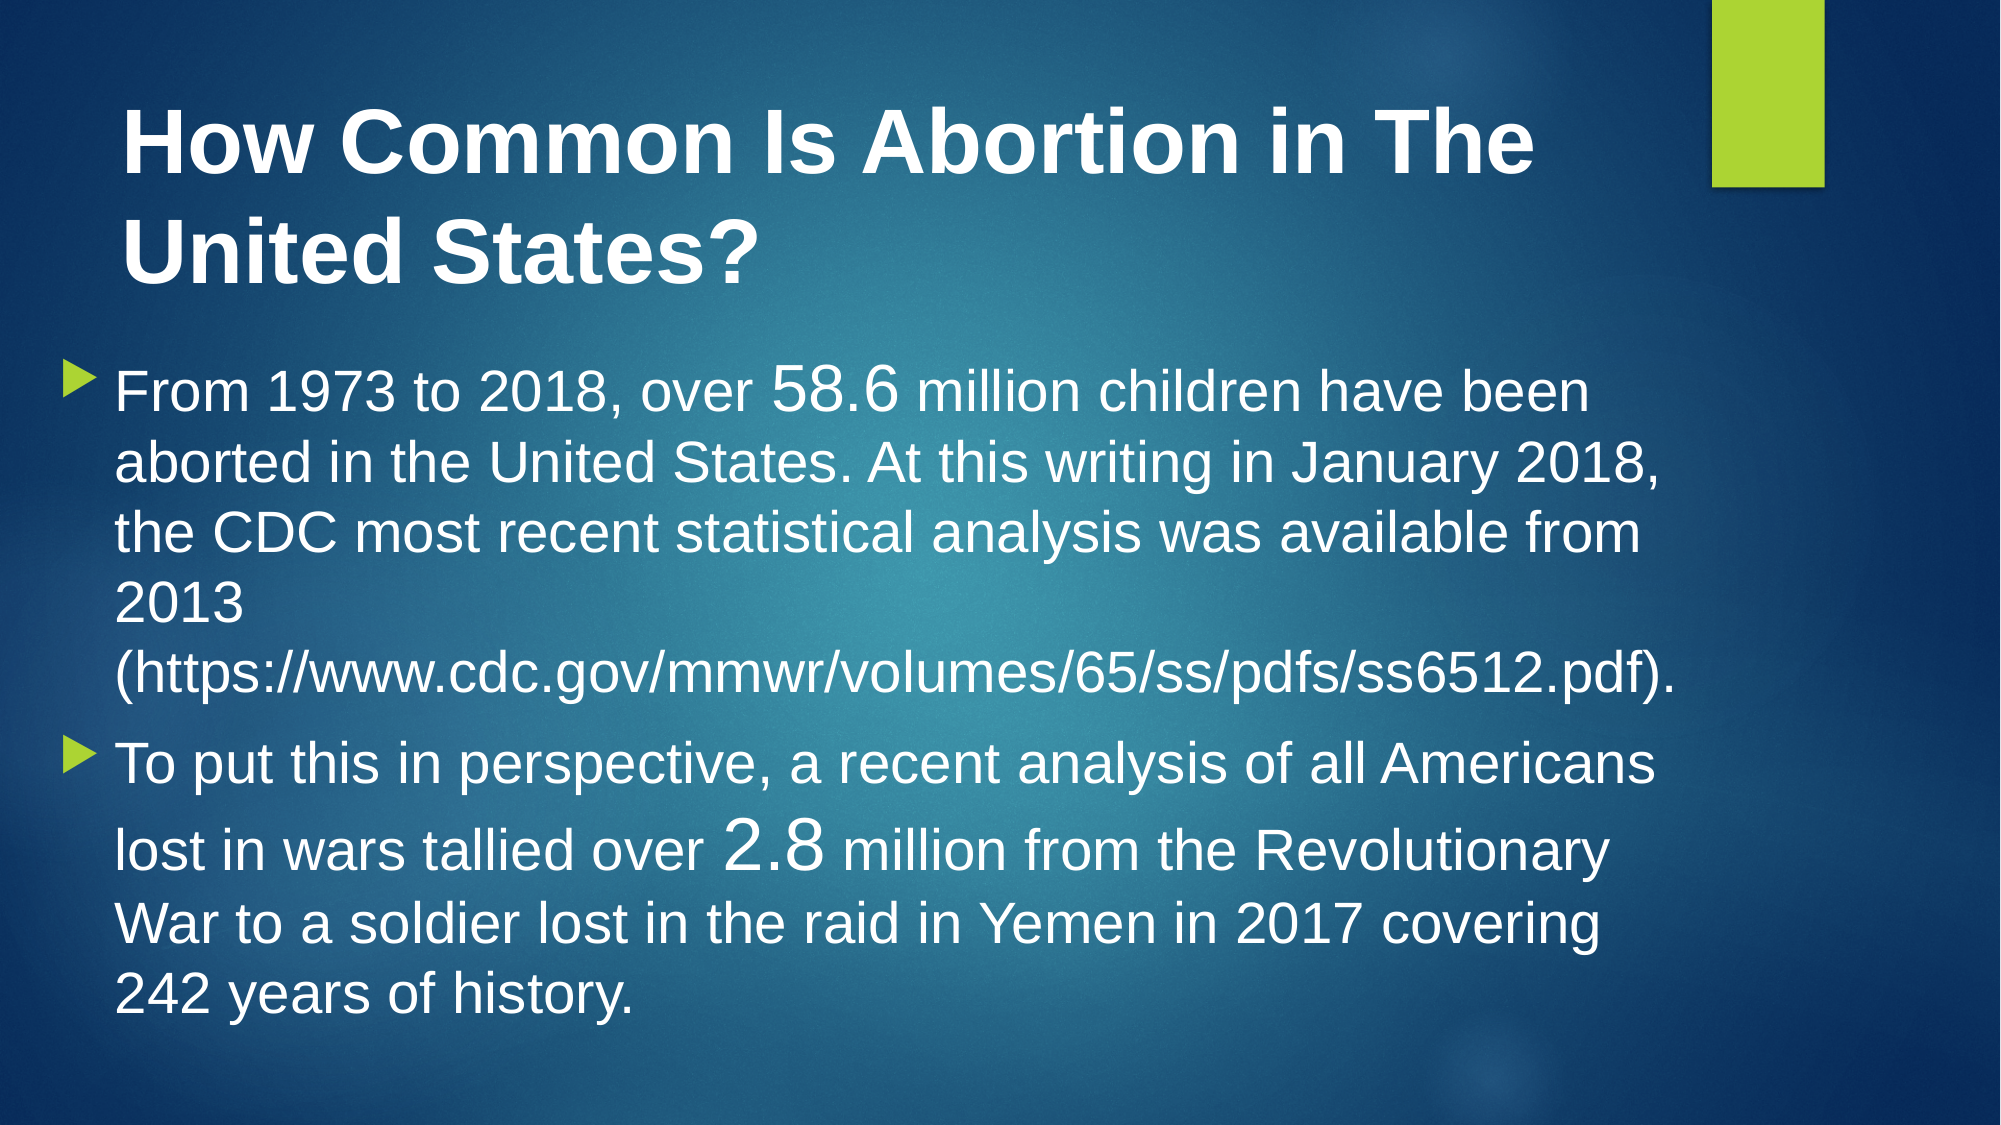

# How Common Is Abortion in The United States?
From 1973 to 2018, over 58.6 million children have been aborted in the United States. At this writing in January 2018, the CDC most recent statistical analysis was available from 2013 (https://www.cdc.gov/mmwr/volumes/65/ss/pdfs/ss6512.pdf).
To put this in perspective, a recent analysis of all Americans lost in wars tallied over 2.8 million from the Revolutionary War to a soldier lost in the raid in Yemen in 2017 covering 242 years of history.